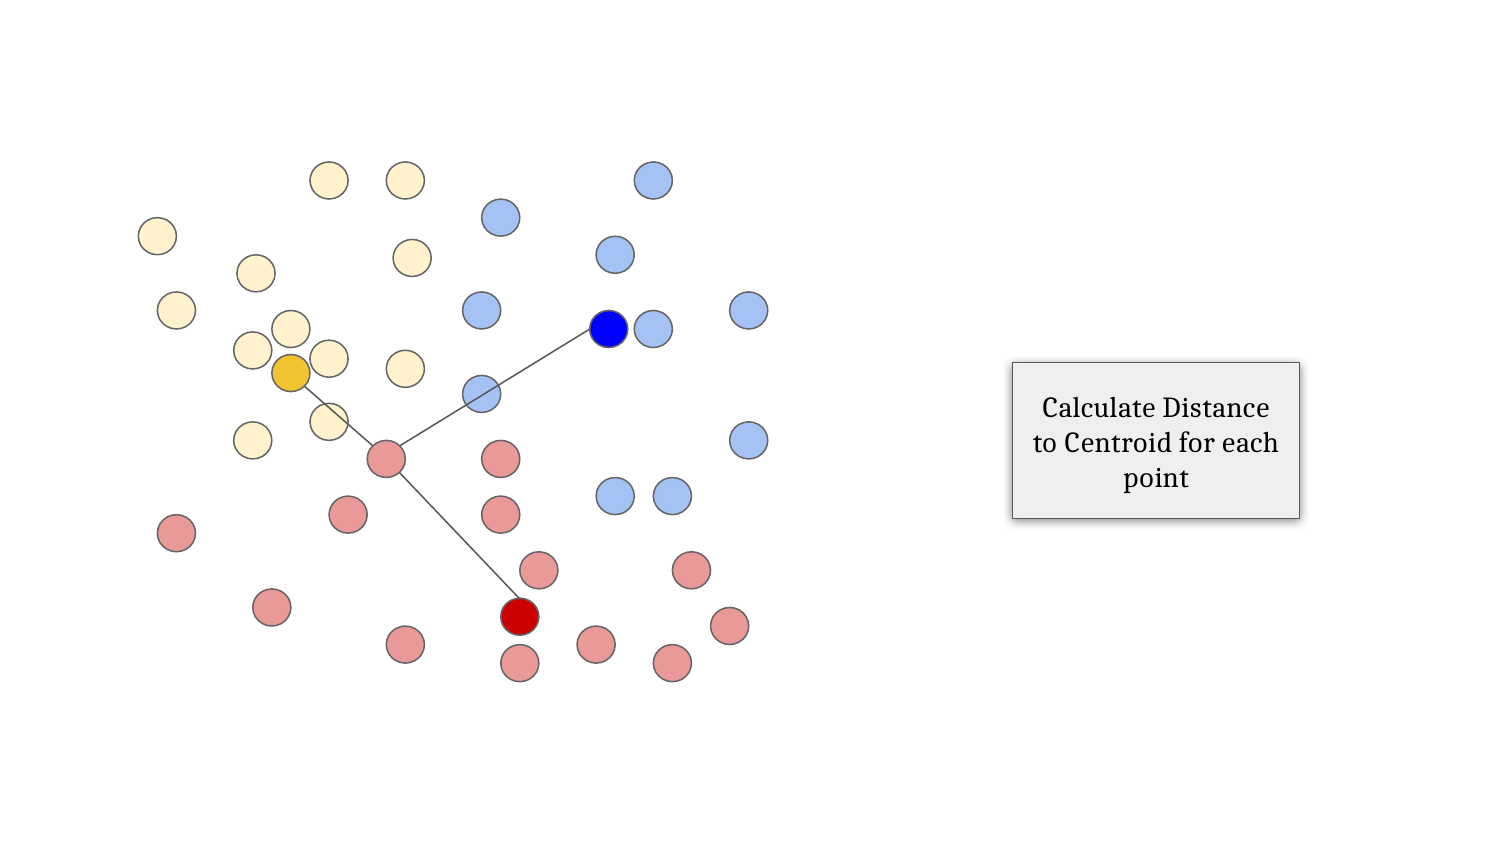

Calculate Distance to Centroid for each point